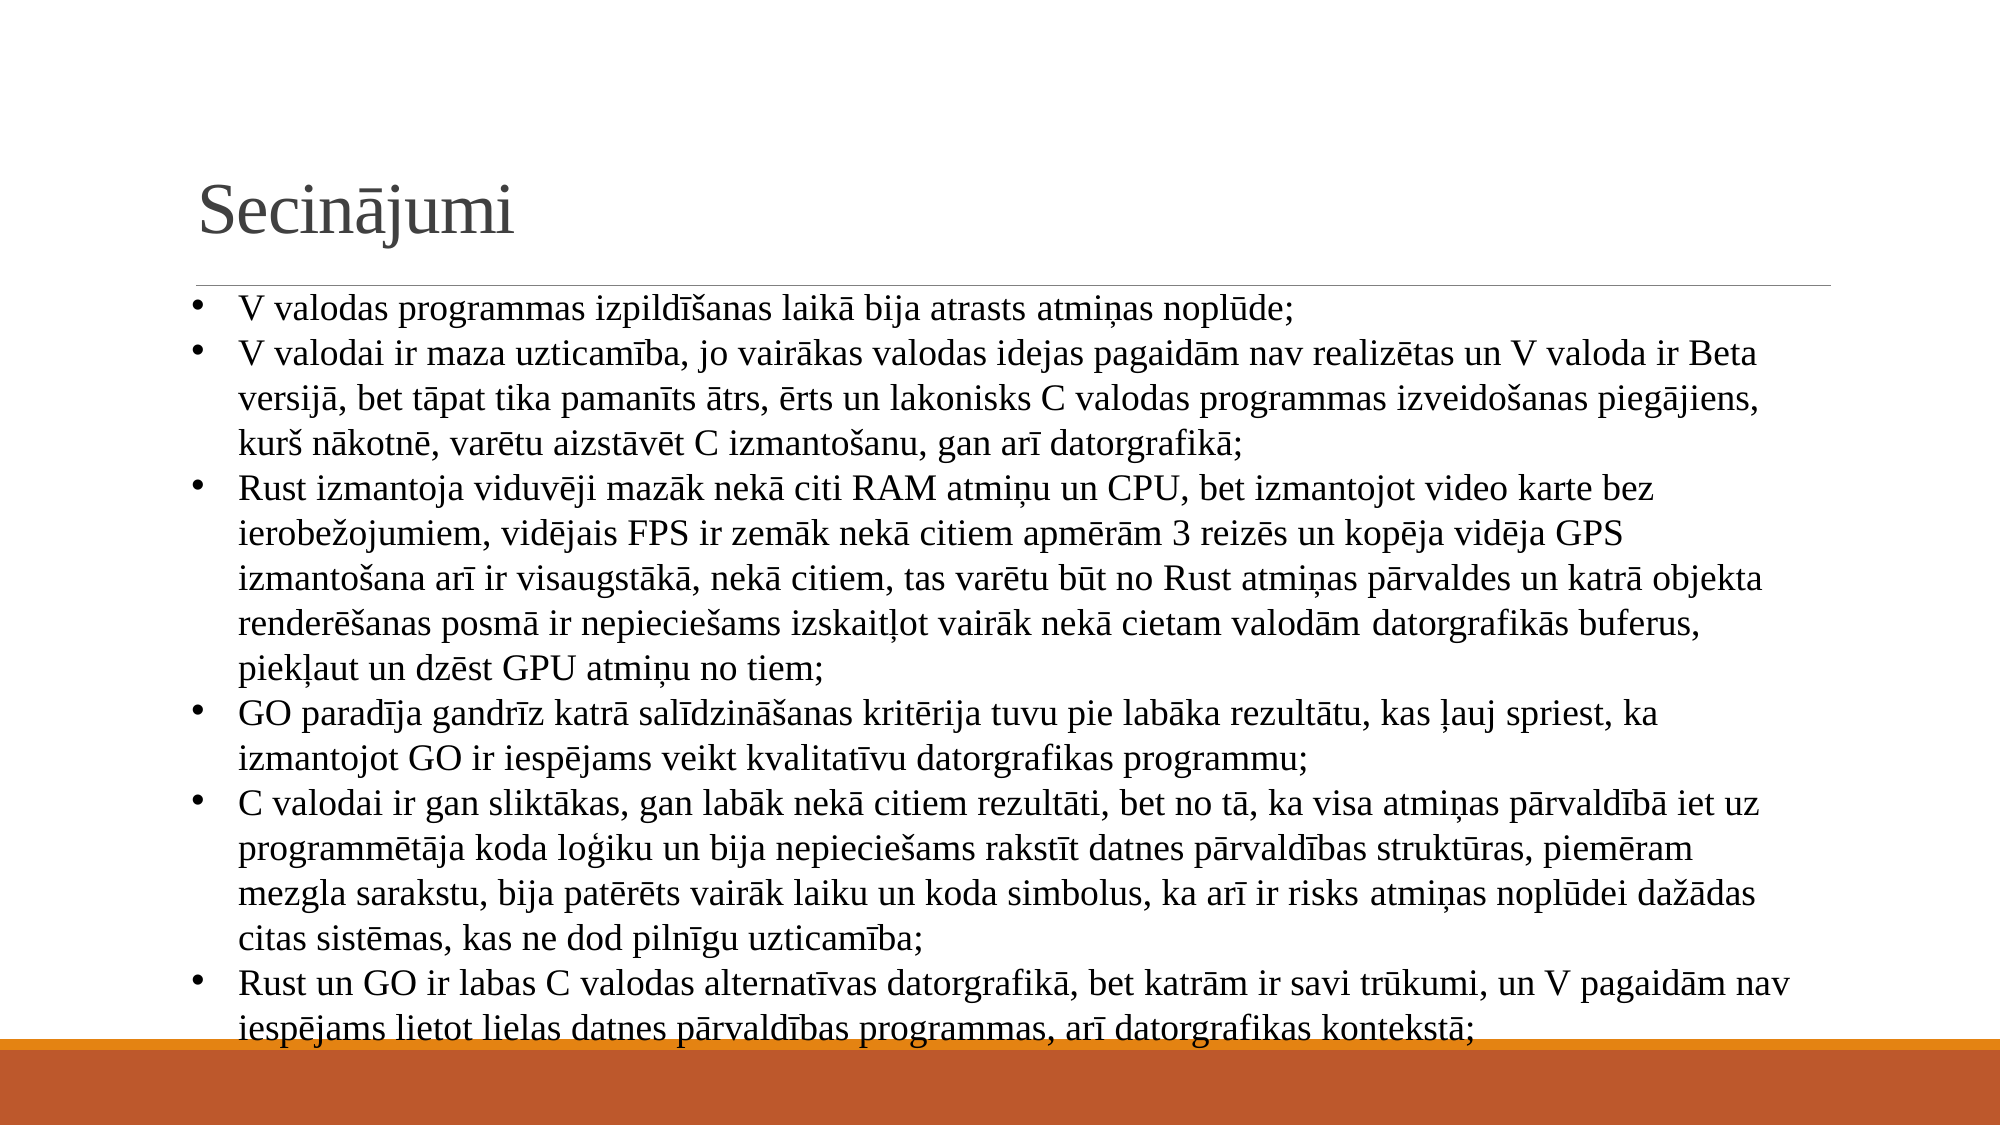

# Secinājumi
V valodas programmas izpildīšanas laikā bija atrasts atmiņas noplūde;
V valodai ir maza uzticamība, jo vairākas valodas idejas pagaidām nav realizētas un V valoda ir Beta versijā, bet tāpat tika pamanīts ātrs, ērts un lakonisks C valodas programmas izveidošanas piegājiens, kurš nākotnē, varētu aizstāvēt C izmantošanu, gan arī datorgrafikā;
Rust izmantoja viduvēji mazāk nekā citi RAM atmiņu un CPU, bet izmantojot video karte bez ierobežojumiem, vidējais FPS ir zemāk nekā citiem apmērām 3 reizēs un kopēja vidēja GPS izmantošana arī ir visaugstākā, nekā citiem, tas varētu būt no Rust atmiņas pārvaldes un katrā objekta renderēšanas posmā ir nepieciešams izskaitļot vairāk nekā cietam valodām datorgrafikās buferus, piekļaut un dzēst GPU atmiņu no tiem;
GO paradīja gandrīz katrā salīdzināšanas kritērija tuvu pie labāka rezultātu, kas ļauj spriest, ka izmantojot GO ir iespējams veikt kvalitatīvu datorgrafikas programmu;
C valodai ir gan sliktākas, gan labāk nekā citiem rezultāti, bet no tā, ka visa atmiņas pārvaldībā iet uz programmētāja koda loģiku un bija nepieciešams rakstīt datnes pārvaldības struktūras, piemēram mezgla sarakstu, bija patērēts vairāk laiku un koda simbolus, ka arī ir risks atmiņas noplūdei dažādas citas sistēmas, kas ne dod pilnīgu uzticamība;
Rust un GO ir labas C valodas alternatīvas datorgrafikā, bet katrām ir savi trūkumi, un V pagaidām nav iespējams lietot lielas datnes pārvaldības programmas, arī datorgrafikas kontekstā;